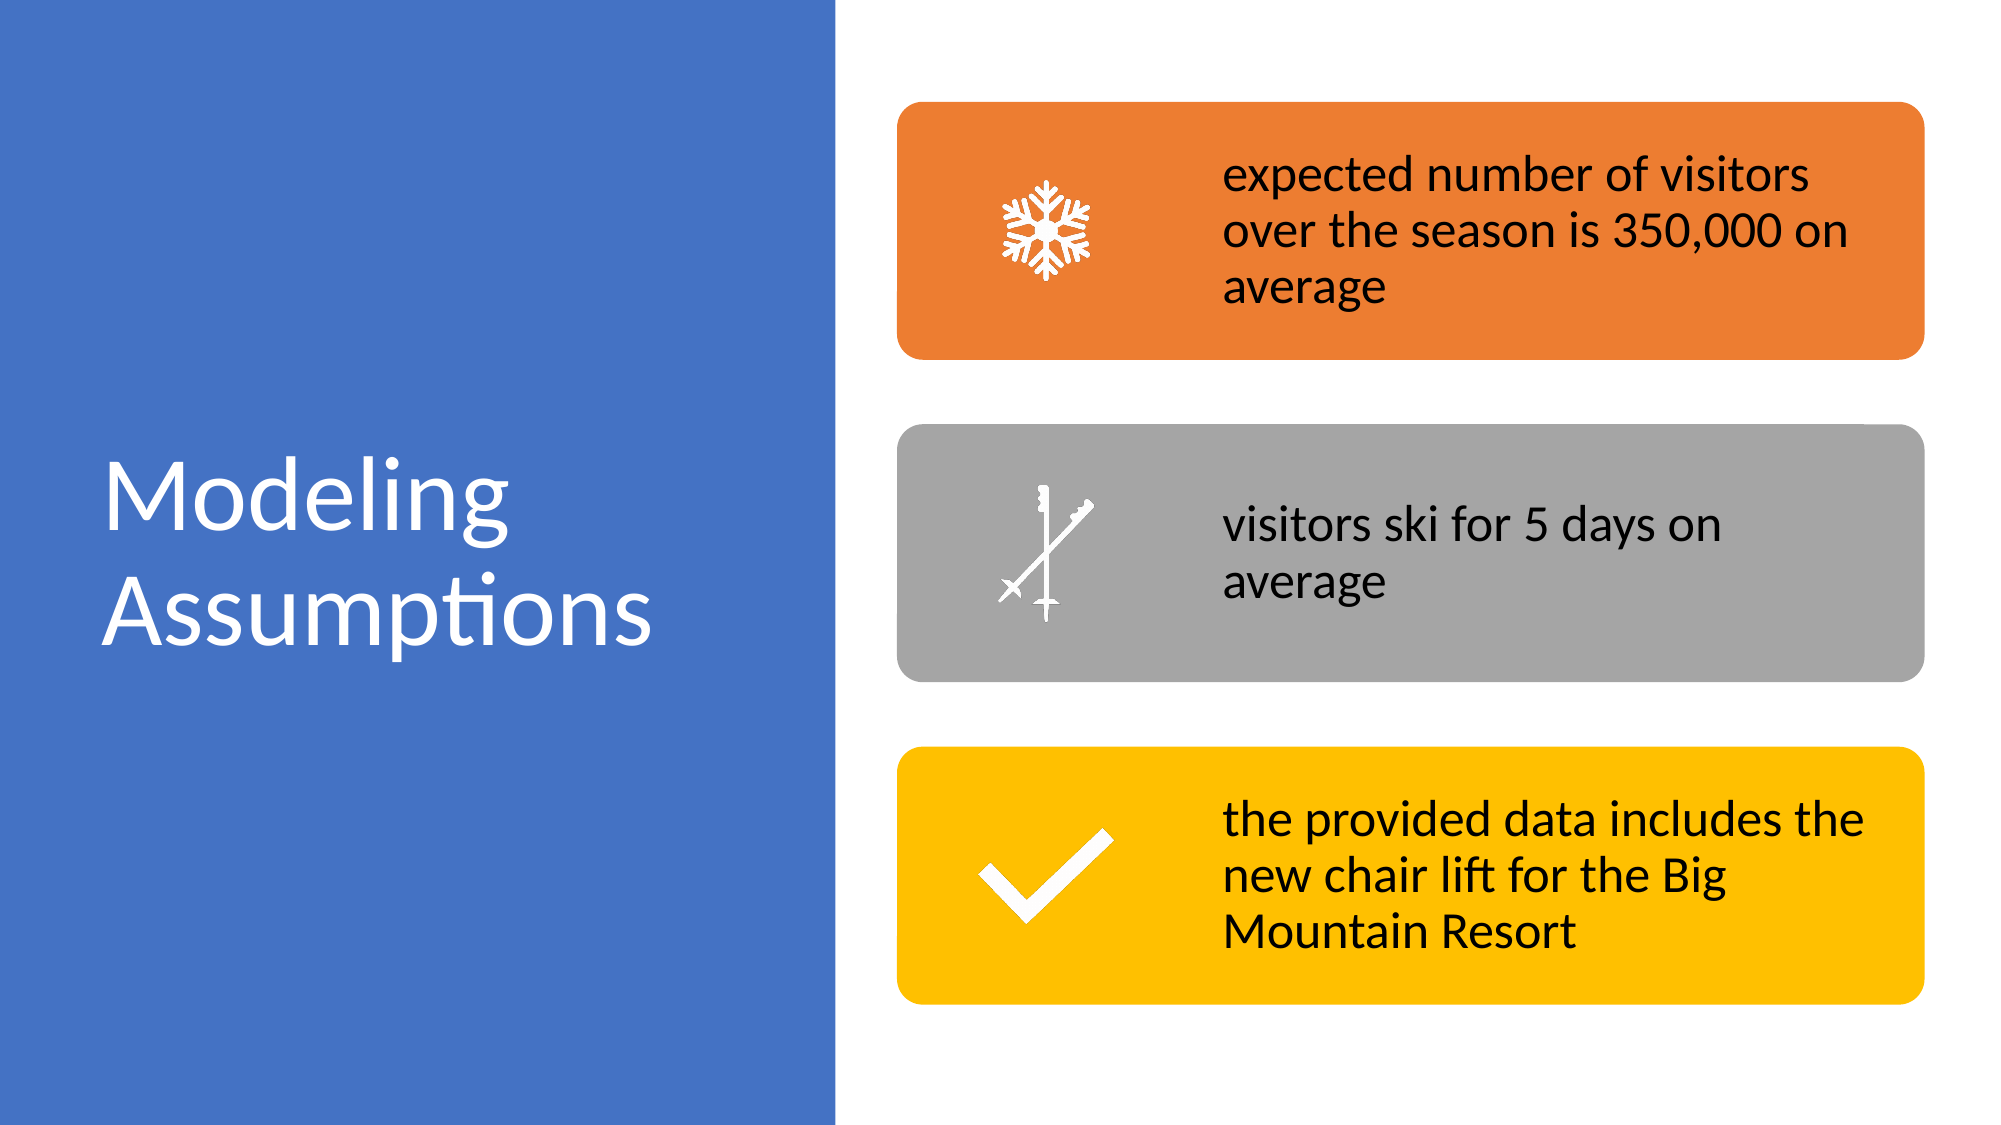

# Modeling Assumptions
expected number of visitors over the season is 350,000 on average
visitors ski for 5 days on average
the provided data includes the new chair lift for the Big Mountain Resort